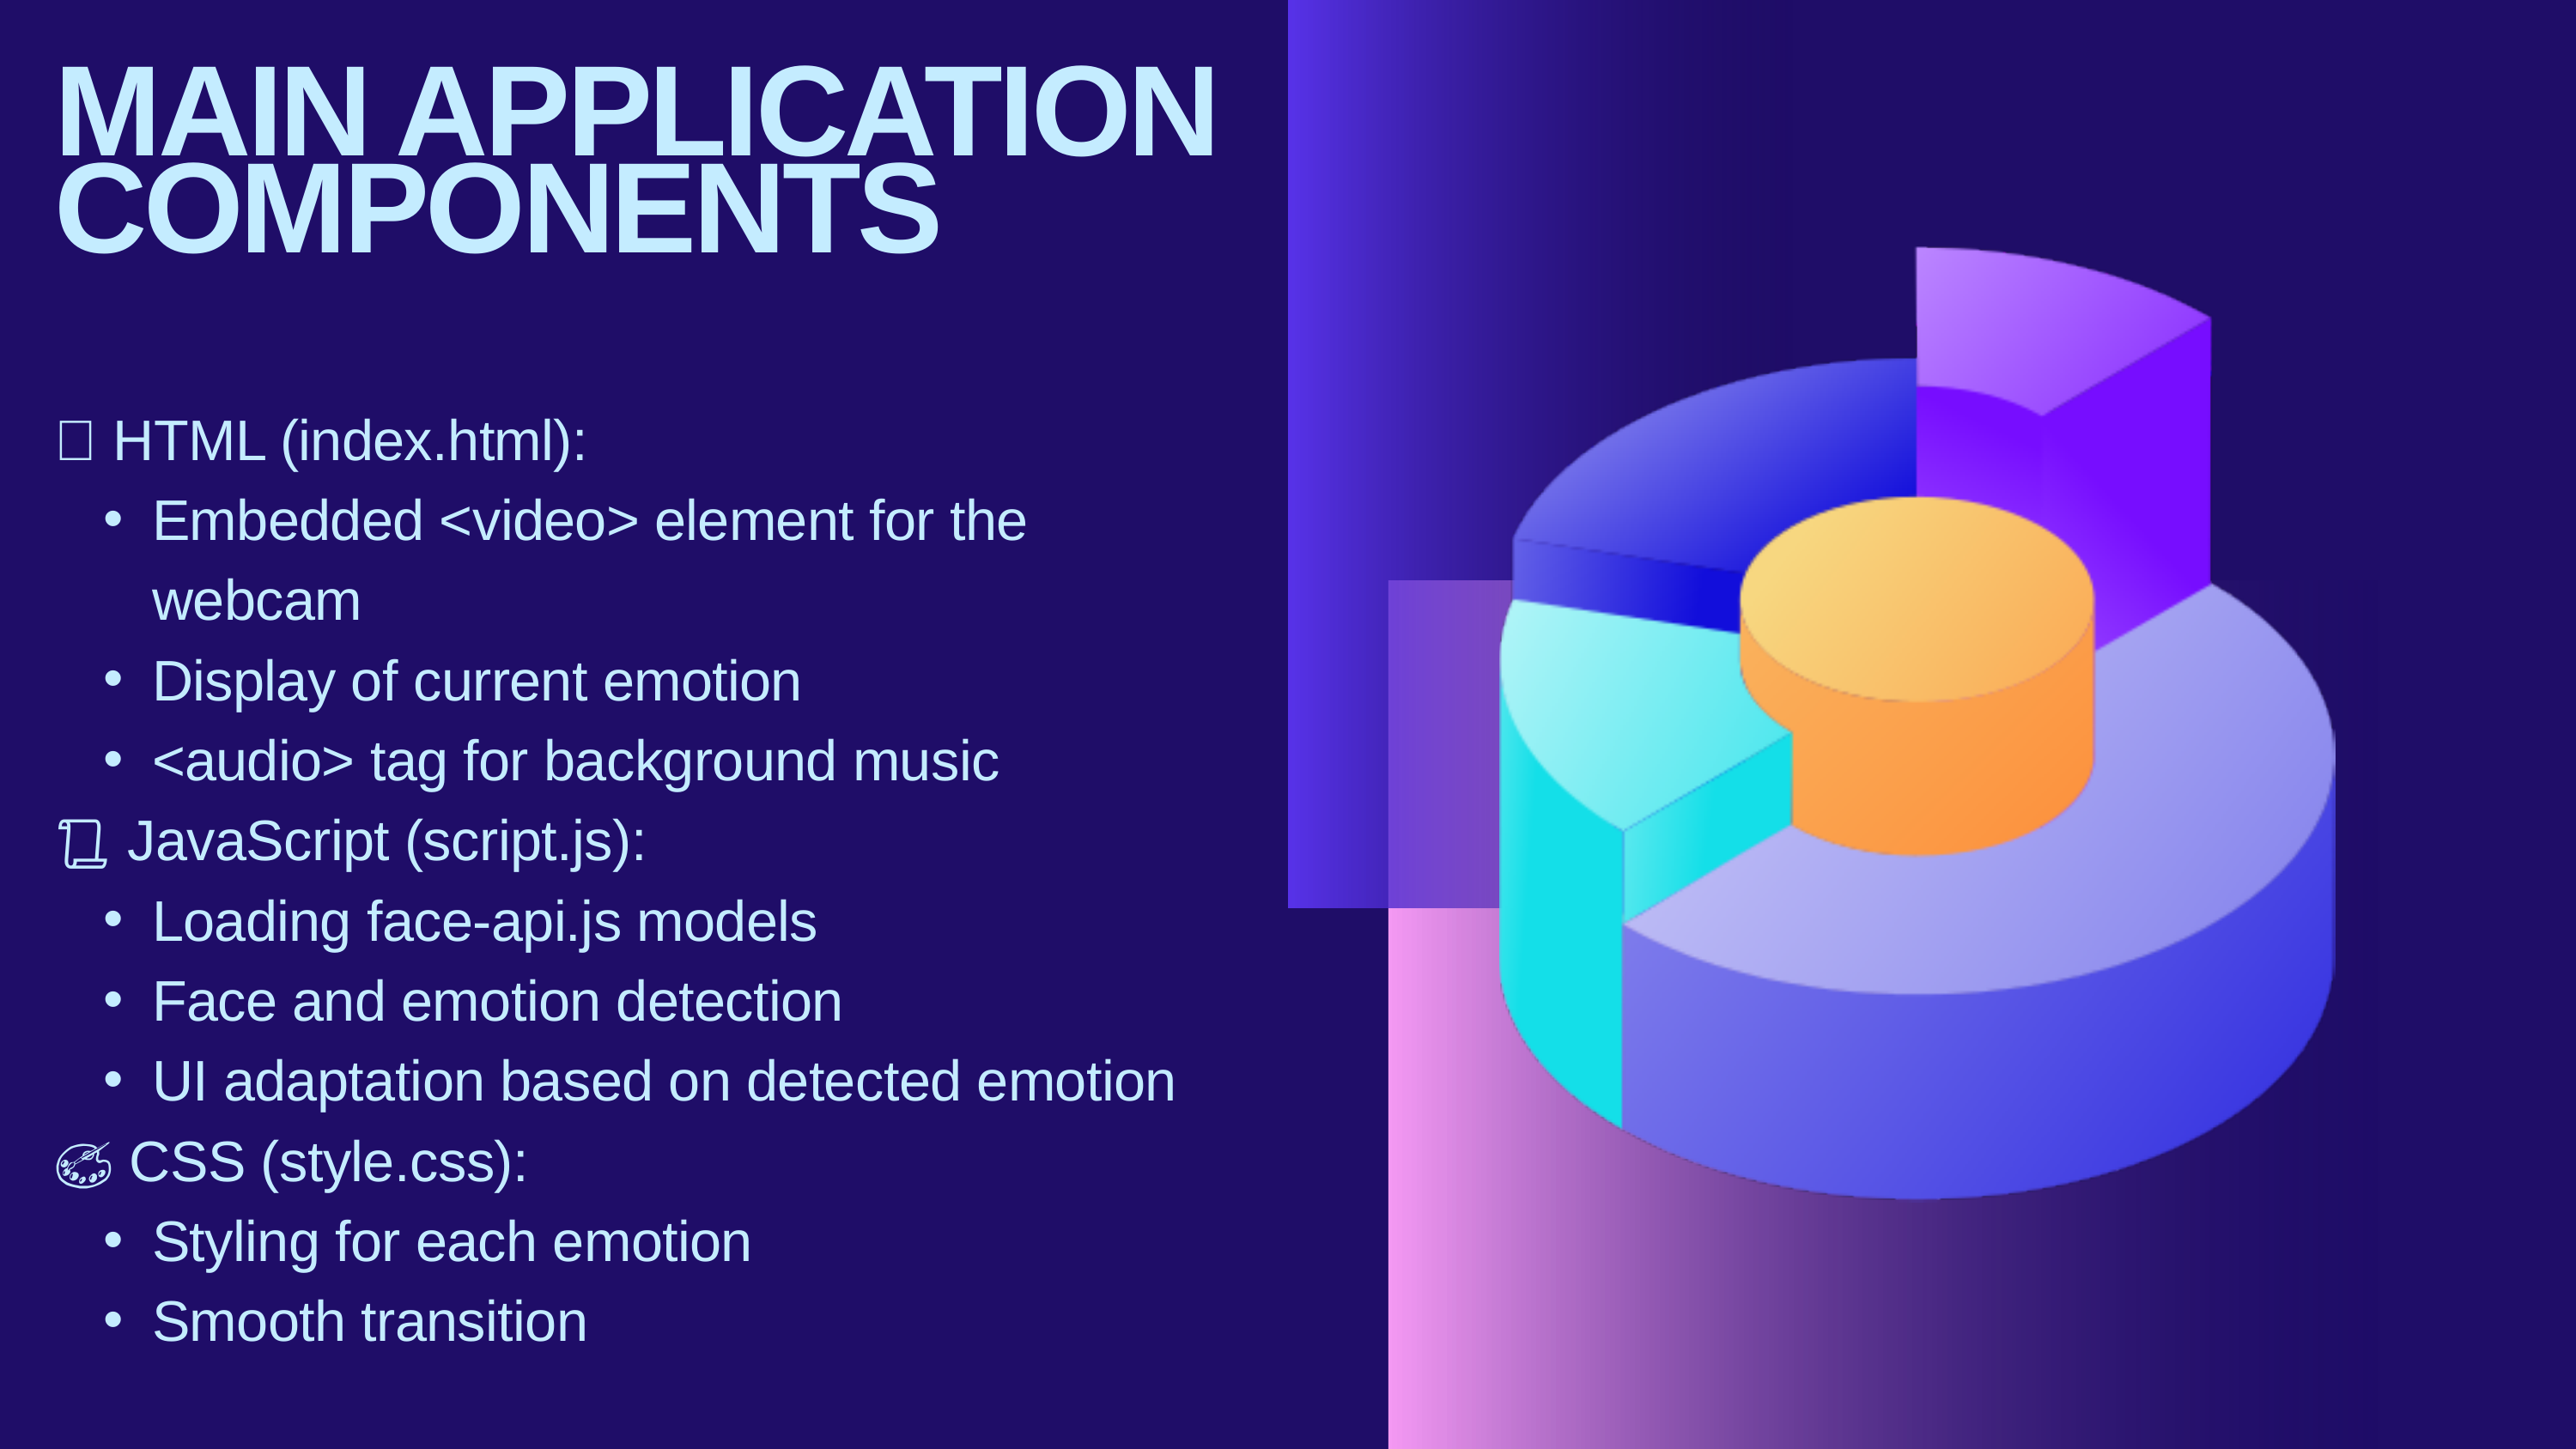

MAIN APPLICATION COMPONENTS

🧱 HTML (index.html):
Embedded <video> element for the webcam
Display of current emotion
<audio> tag for background music
📜 JavaScript (script.js):
Loading face-api.js models
Face and emotion detection
UI adaptation based on detected emotion
🎨 CSS (style.css):
Styling for each emotion
Smooth transition